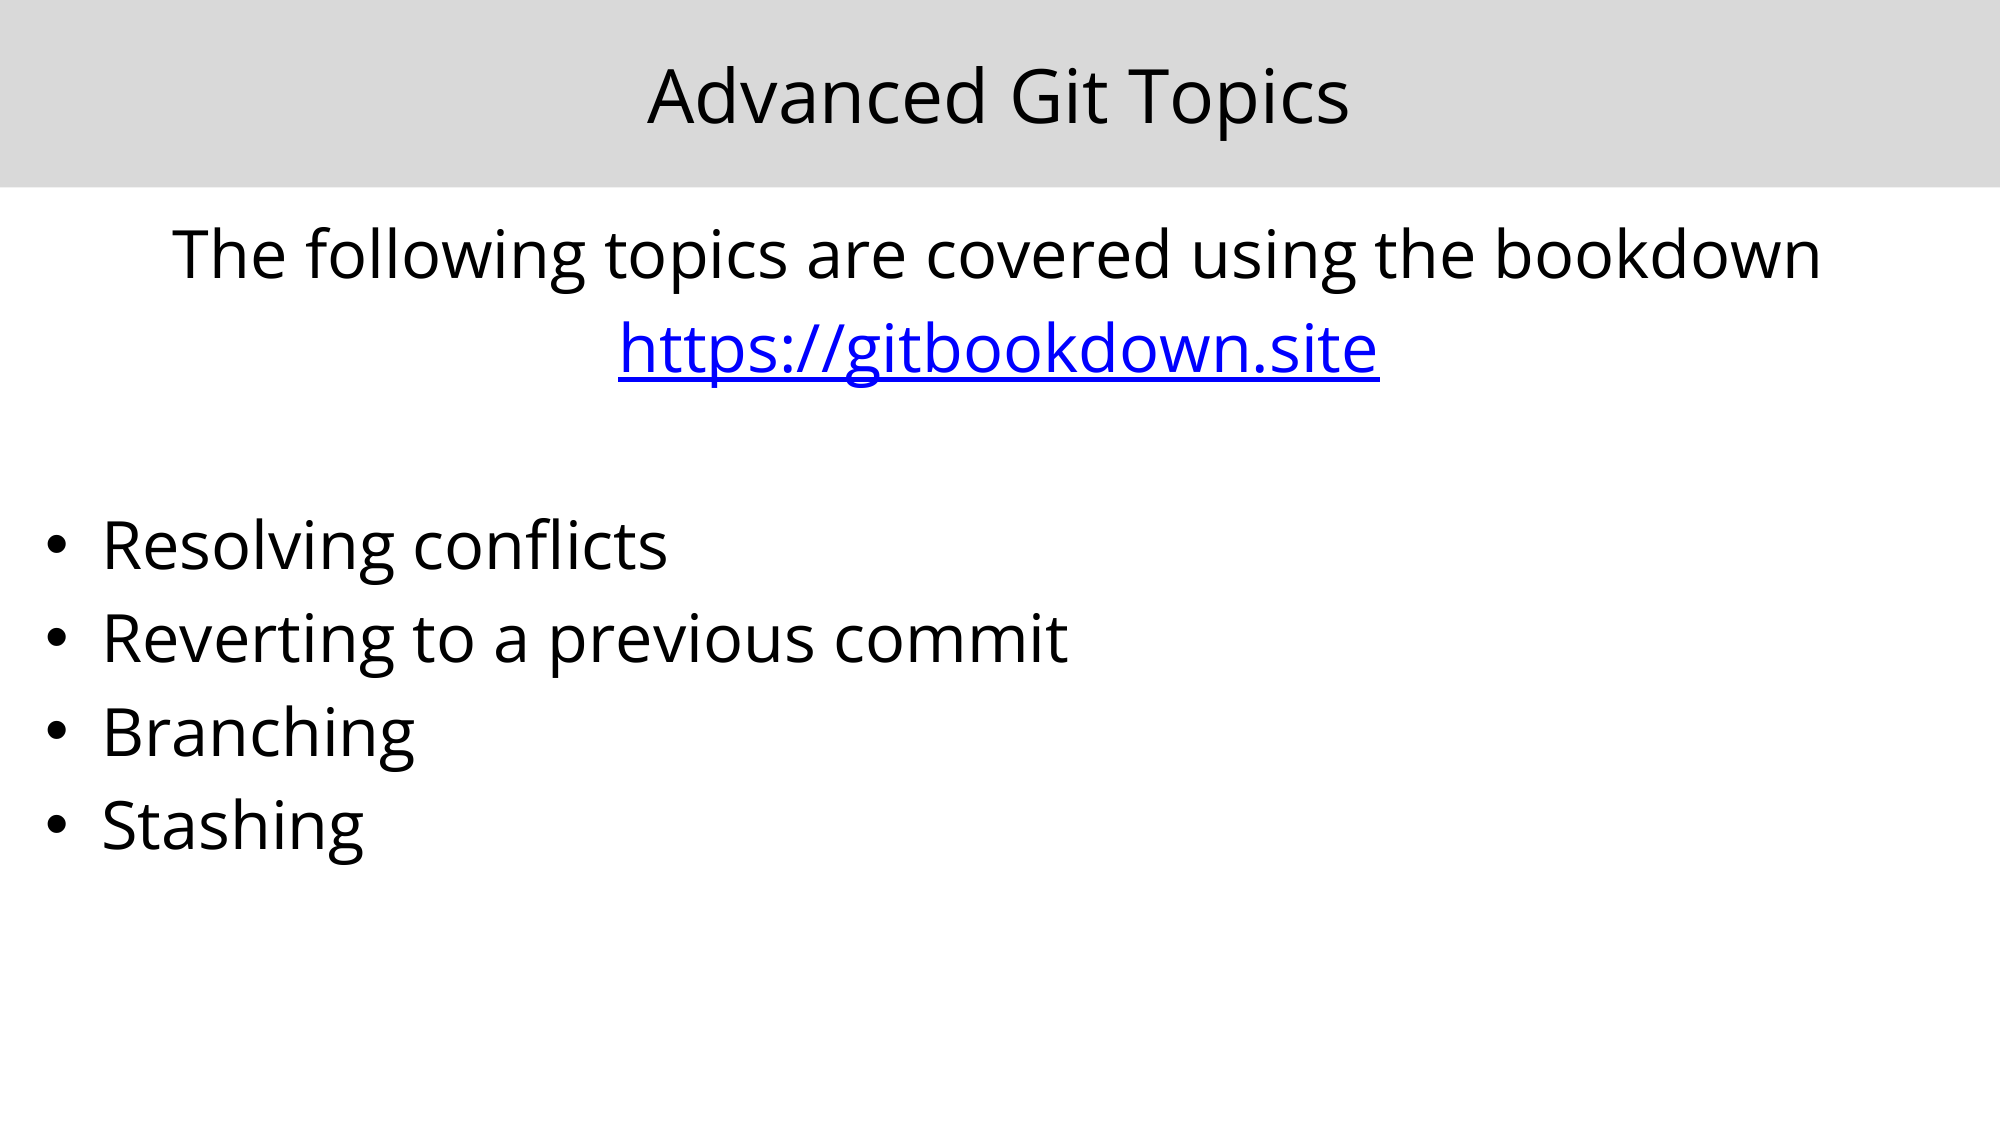

# Advanced Git Topics
The following topics are covered using the bookdown
https://gitbookdown.site

Resolving conflicts
Reverting to a previous commit
Branching
Stashing